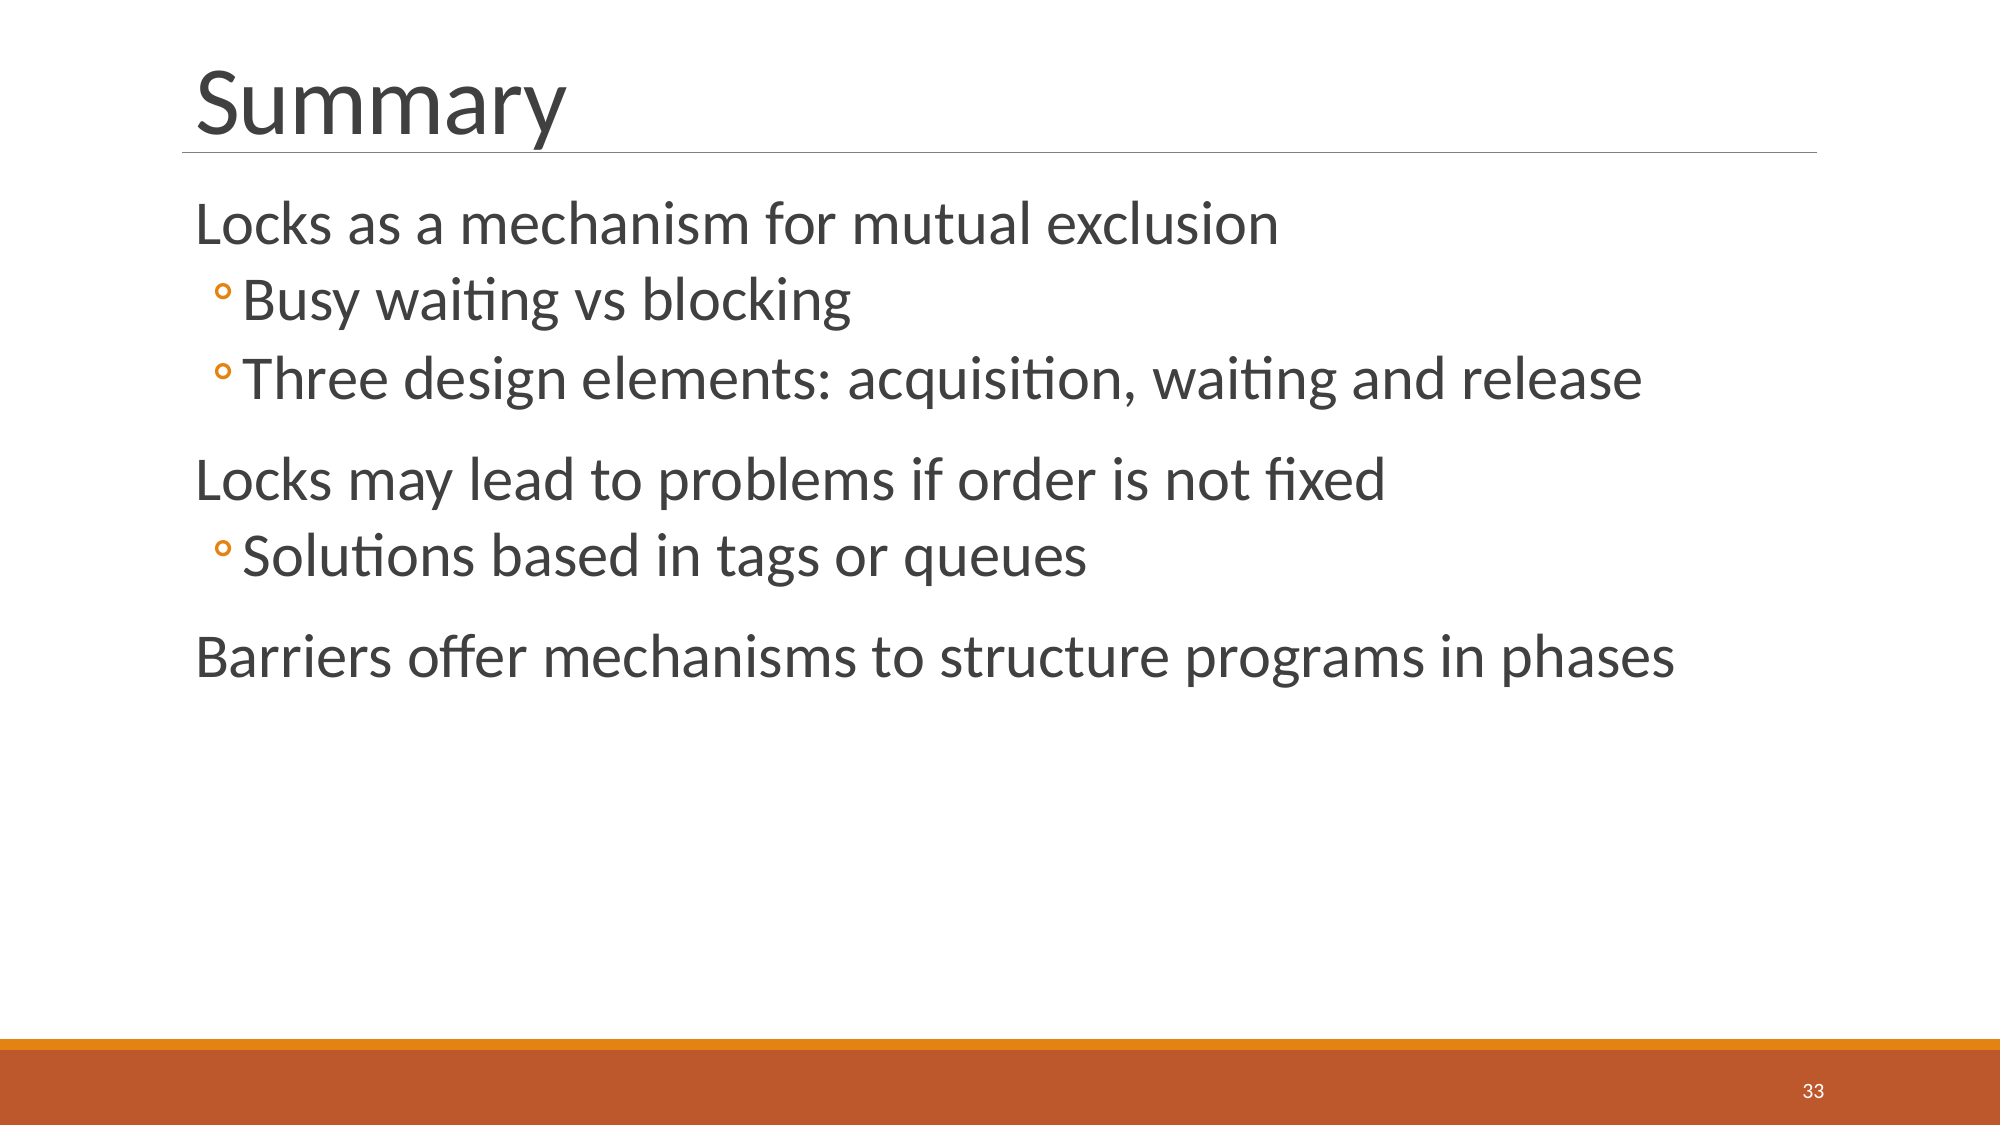

# Summary
Locks as a mechanism for mutual exclusion
Busy waiting vs blocking
Three design elements: acquisition, waiting and release
Locks may lead to problems if order is not fixed
Solutions based in tags or queues
Barriers offer mechanisms to structure programs in phases
33